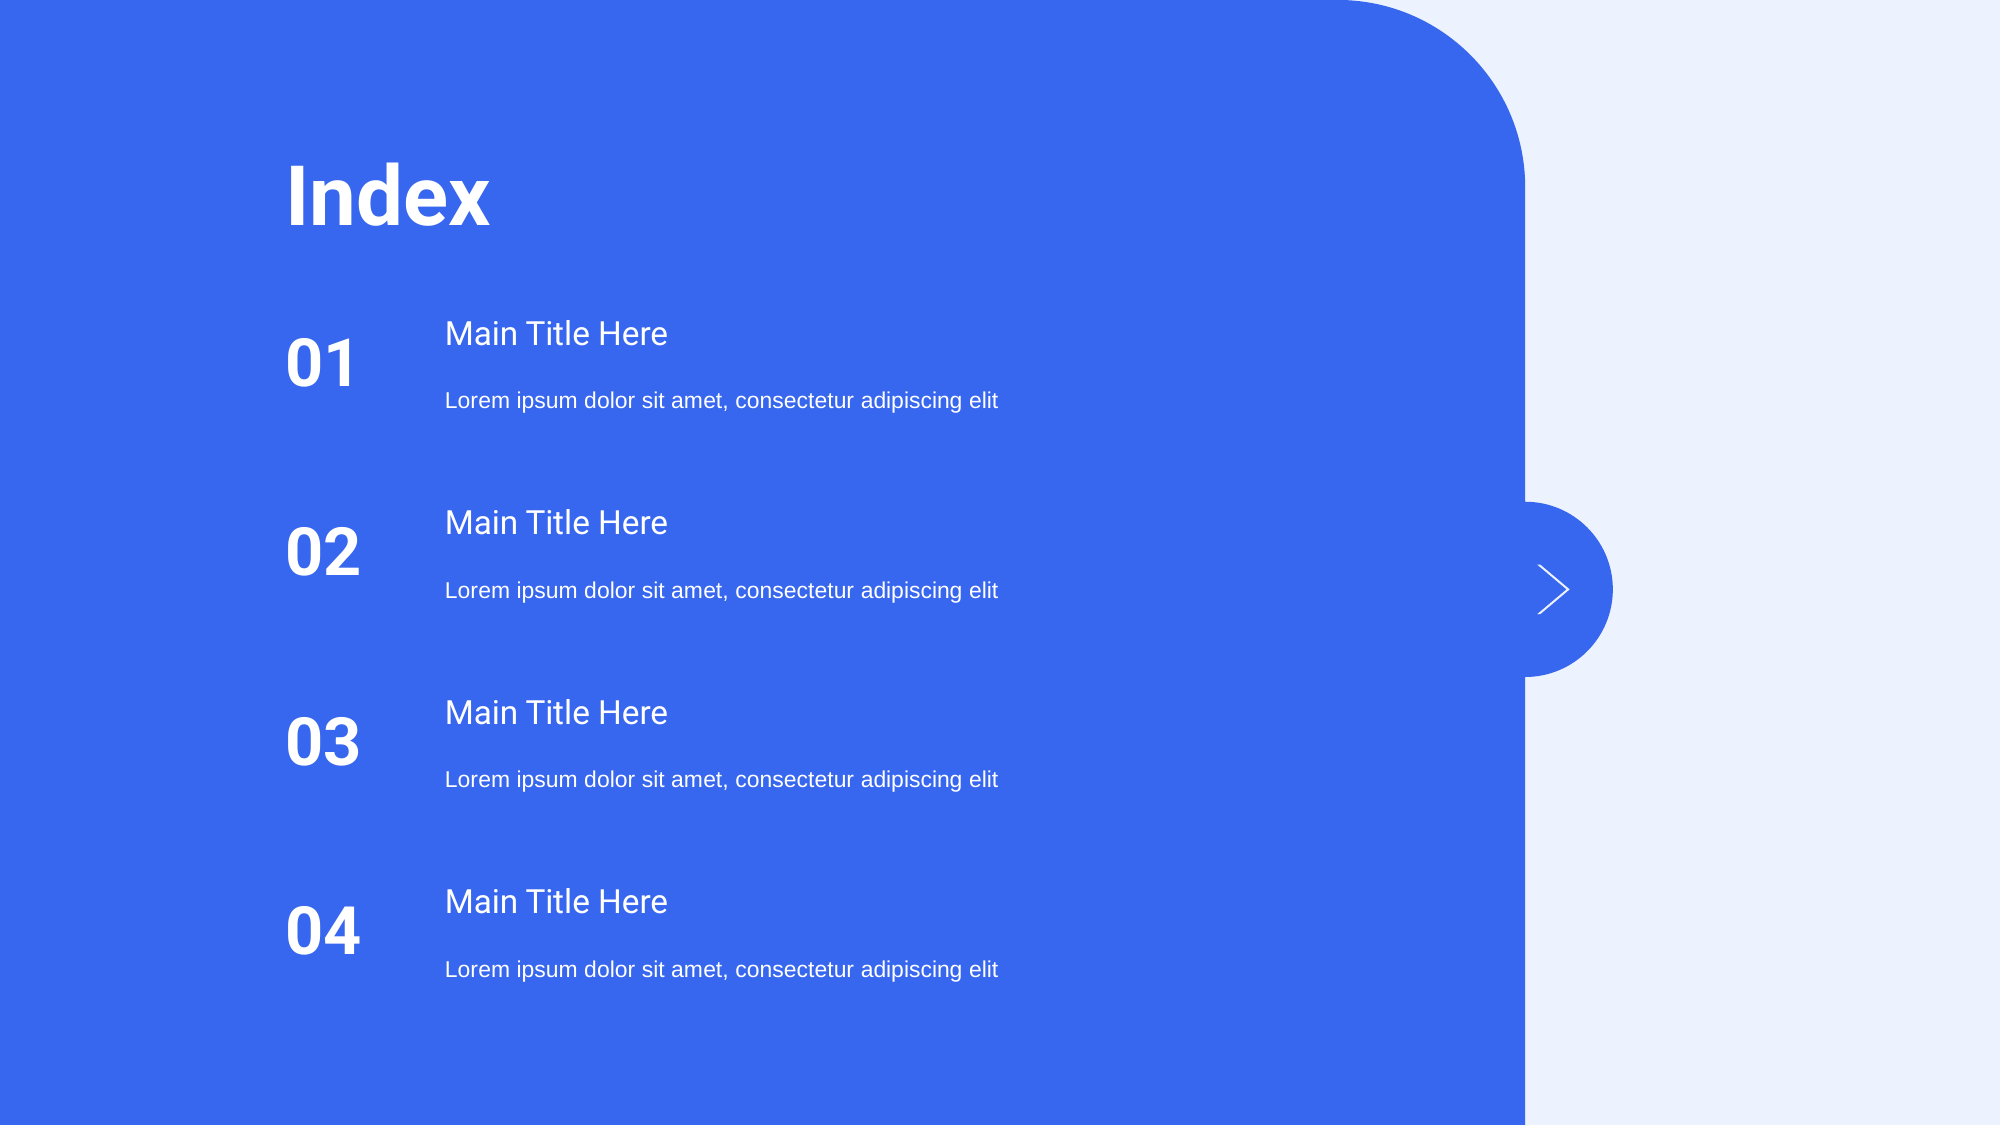

Index
Main Title Here
01
Lorem ipsum dolor sit amet, consectetur adipiscing elit
Main Title Here
02
Lorem ipsum dolor sit amet, consectetur adipiscing elit

Main Title Here
03
Lorem ipsum dolor sit amet, consectetur adipiscing elit
Main Title Here
04
Lorem ipsum dolor sit amet, consectetur adipiscing elit